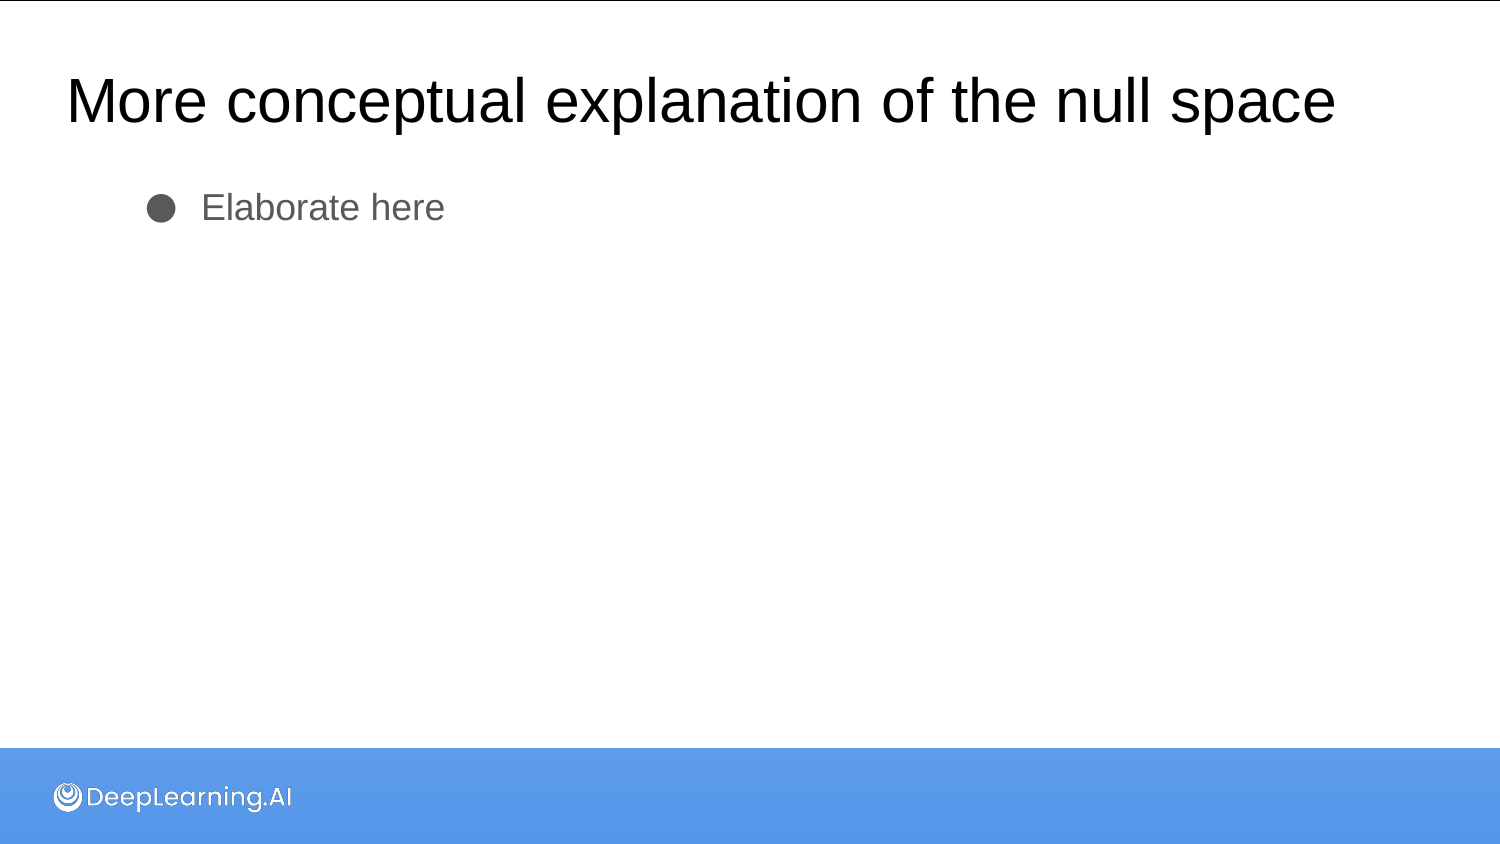

# More conceptual explanation of the null space
Elaborate here